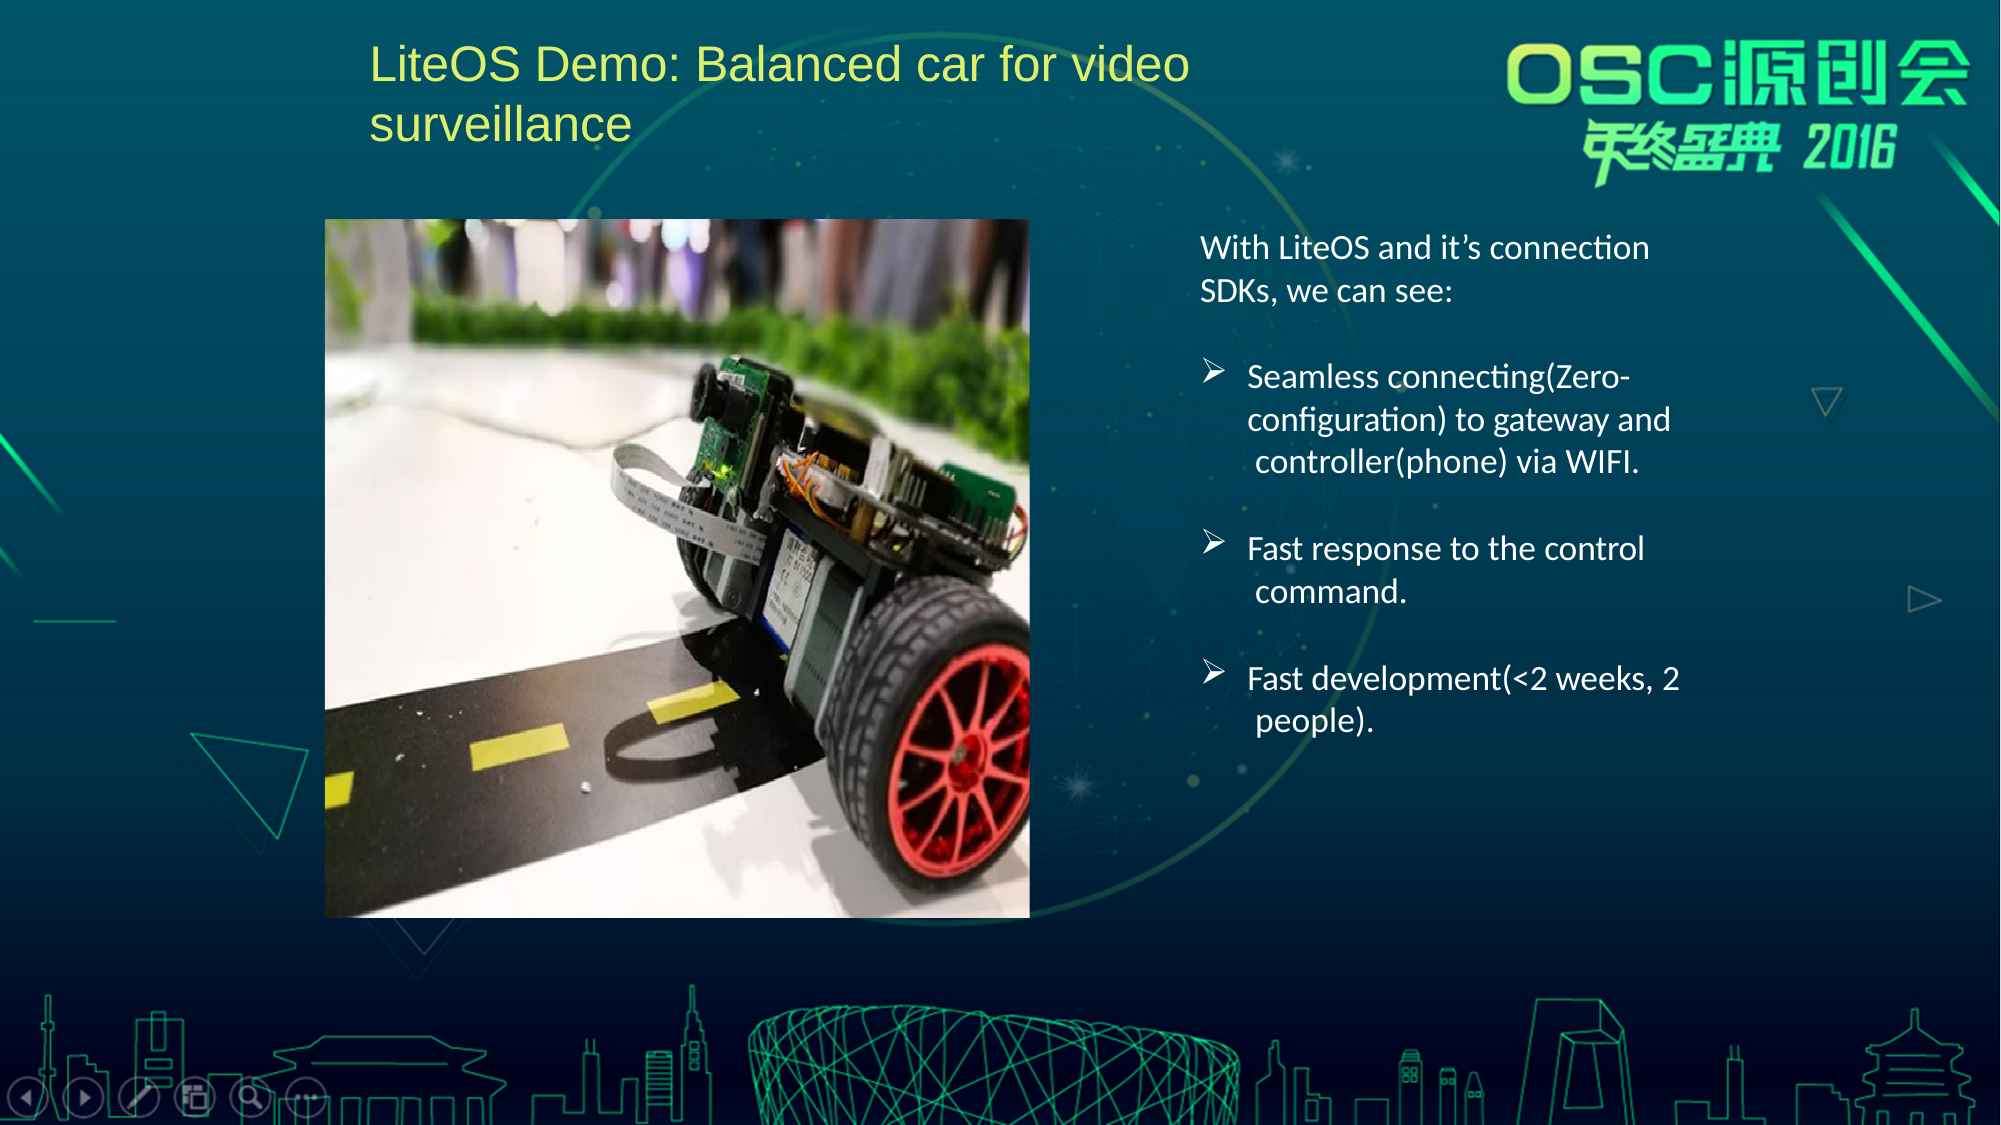

# LiteOS Demo: Balanced car for video
surveillance

With LiteOS and it’s connection
SDKs, we can see:

Seamless connecting(Zero-  configuration) to gateway and  controller(phone) via WIFI.

Fast response to the control  command.

Fast development(<2 weeks, 2  people).